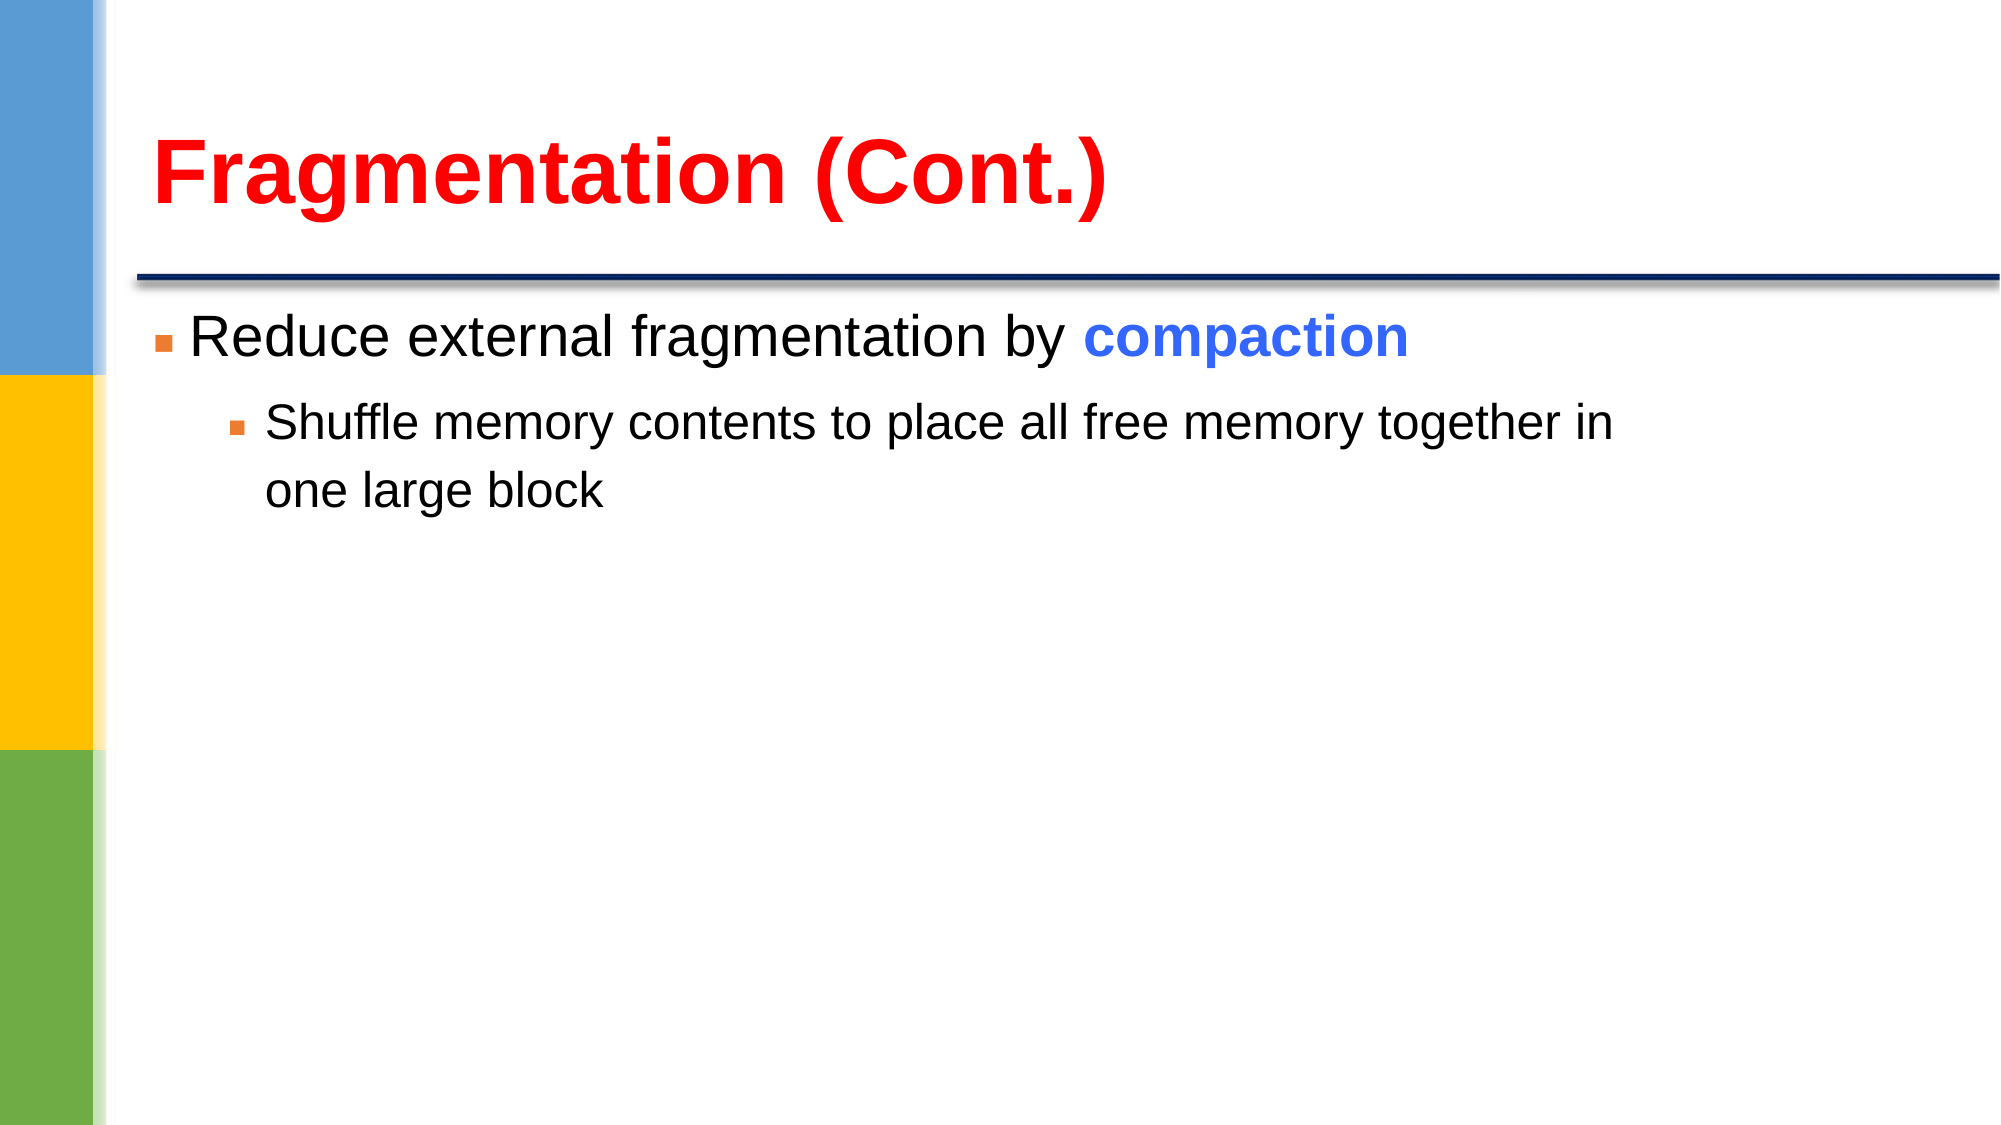

# Fragmentation (Cont.)

Reduce external fragmentation by compaction
Shuffle memory contents to place all free memory together in
one large block